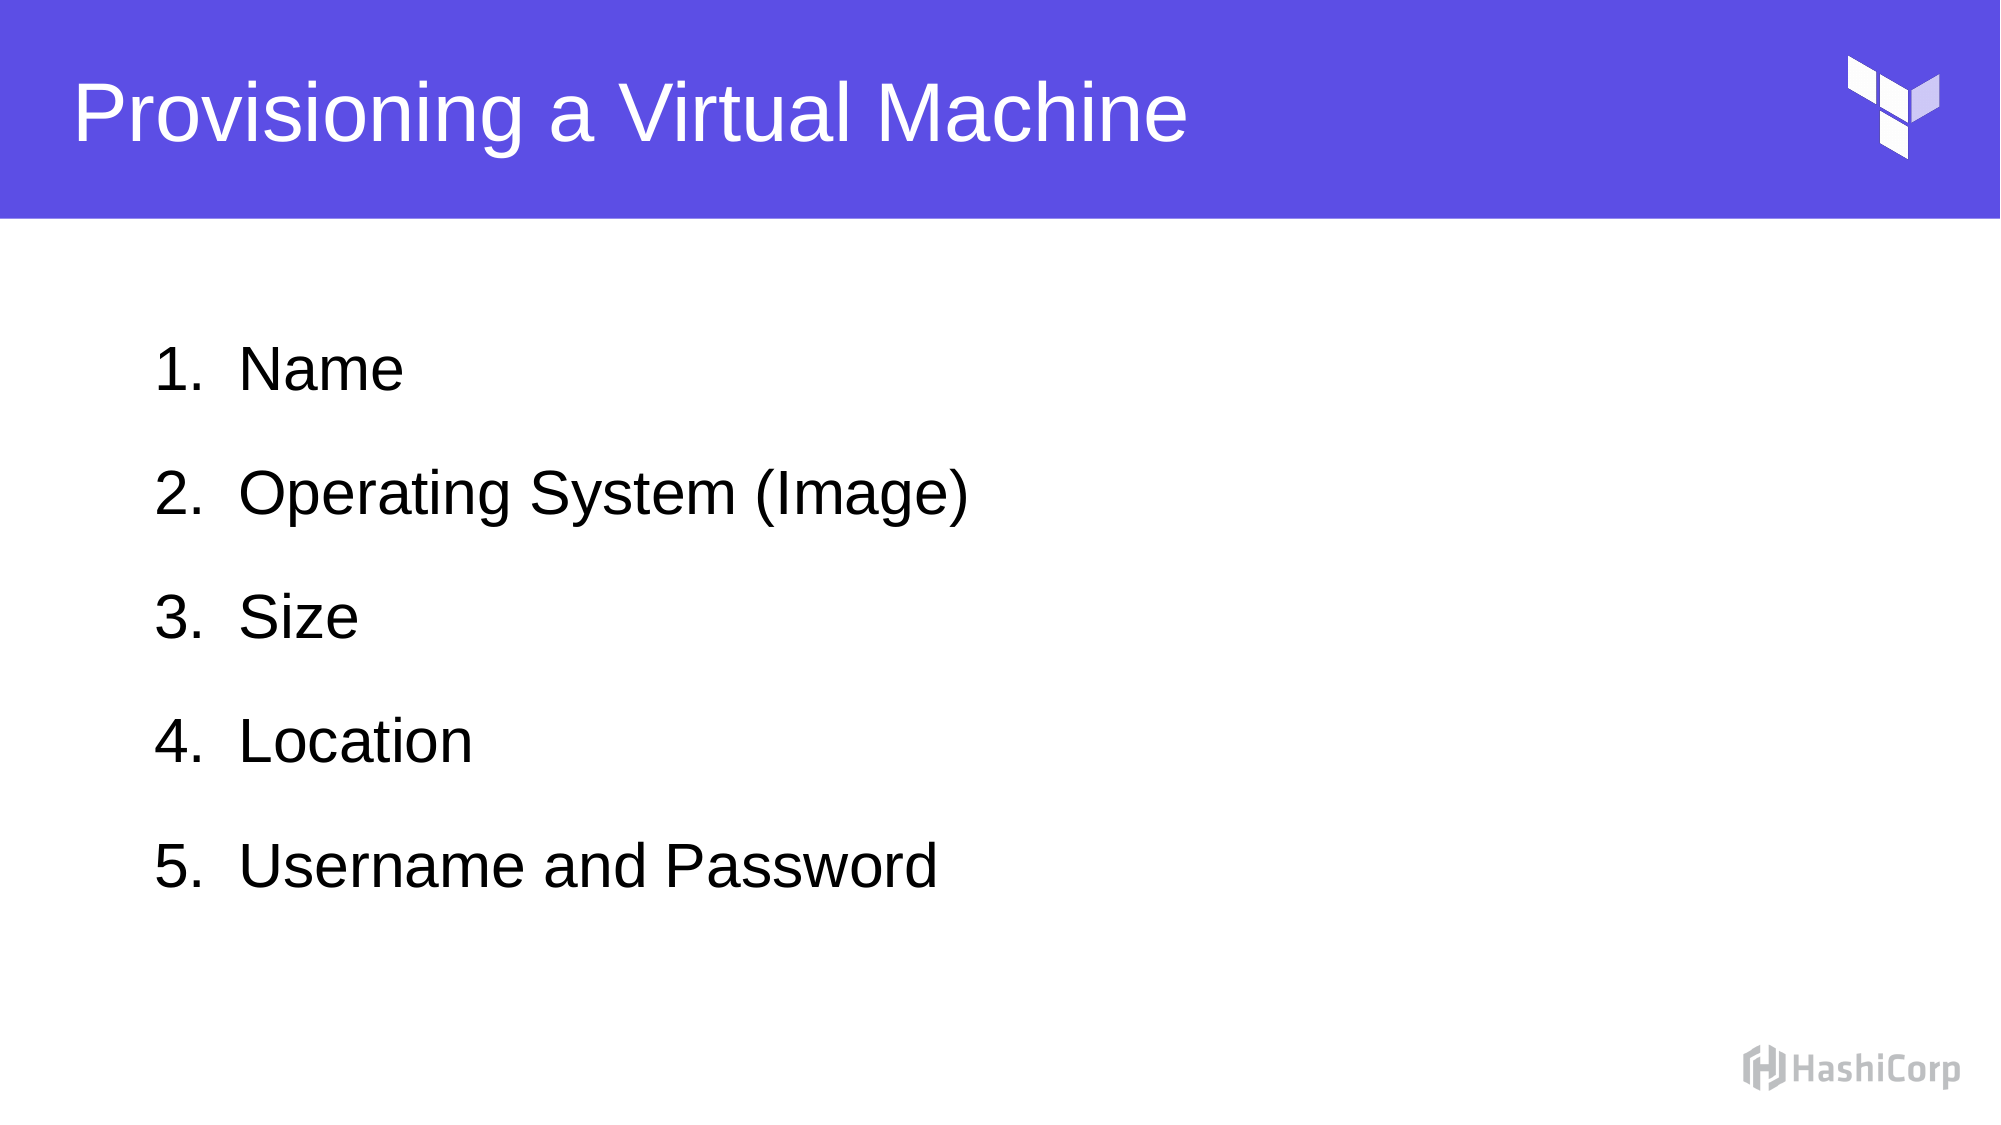

# Provisioning a Virtual Machine
Name
Operating System (Image)
Size
Location
Username and Password